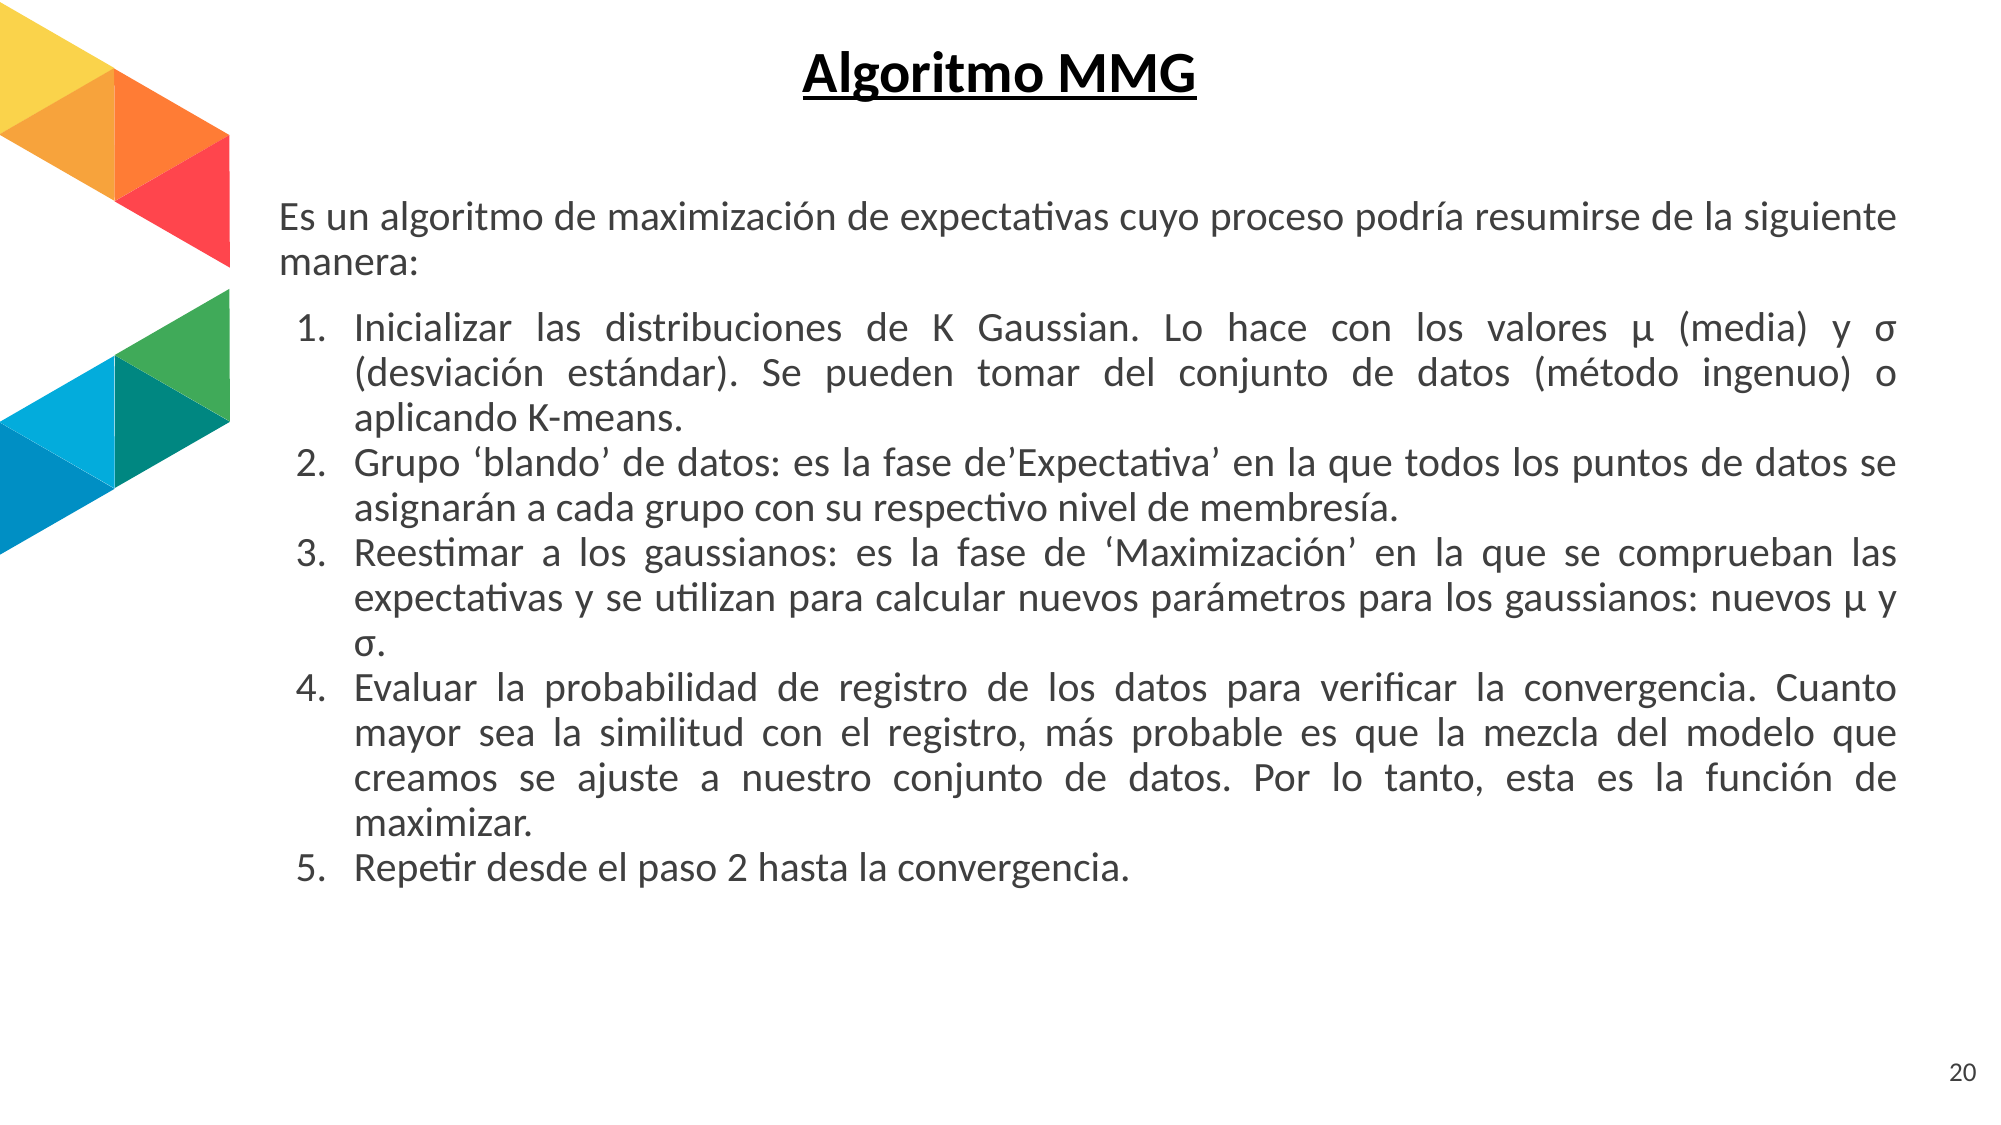

# Algoritmo MMG
Es un algoritmo de maximización de expectativas cuyo proceso podría resumirse de la siguiente manera:
Inicializar las distribuciones de K Gaussian. Lo hace con los valores µ (media) y σ (desviación estándar). Se pueden tomar del conjunto de datos (método ingenuo) o aplicando K-means.
Grupo ‘blando’ de datos: es la fase de’Expectativa’ en la que todos los puntos de datos se asignarán a cada grupo con su respectivo nivel de membresía.
Reestimar a los gaussianos: es la fase de ‘Maximización’ en la que se comprueban las expectativas y se utilizan para calcular nuevos parámetros para los gaussianos: nuevos µ y σ.
Evaluar la probabilidad de registro de los datos para verificar la convergencia. Cuanto mayor sea la similitud con el registro, más probable es que la mezcla del modelo que creamos se ajuste a nuestro conjunto de datos. Por lo tanto, esta es la función de maximizar.
Repetir desde el paso 2 hasta la convergencia.
20